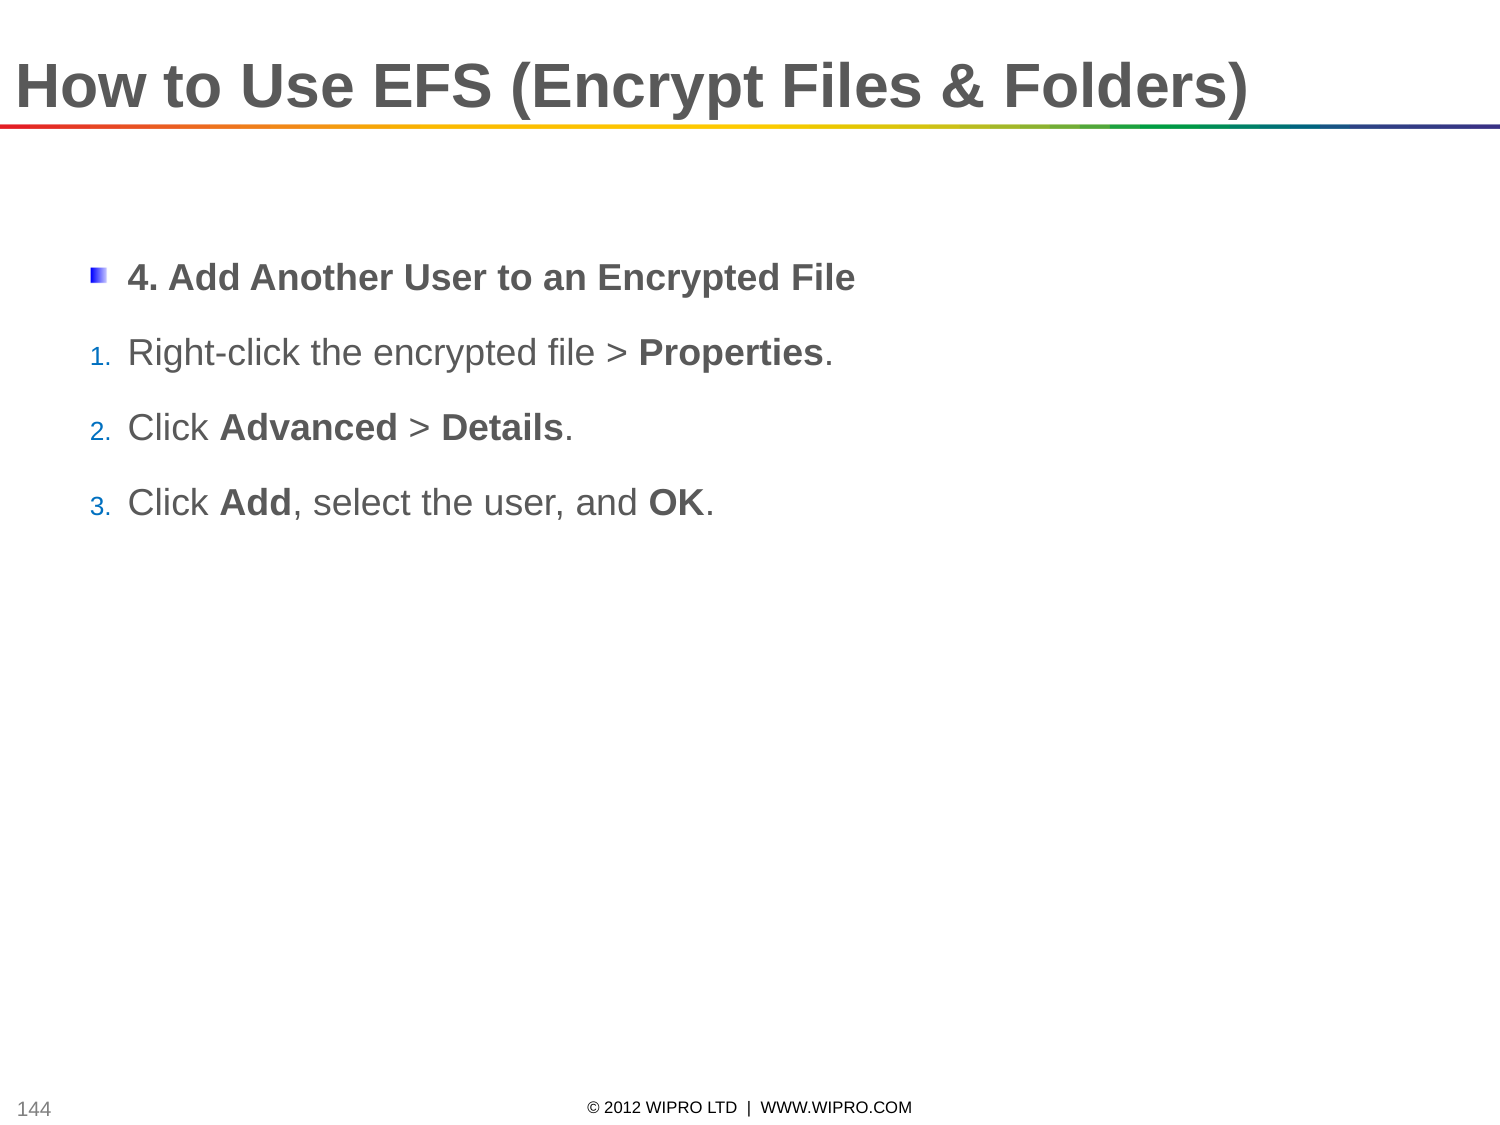

How to Use EFS (Encrypt Files & Folders)
4. Add Another User to an Encrypted File
Right-click the encrypted file > Properties.
Click Advanced > Details.
Click Add, select the user, and OK.